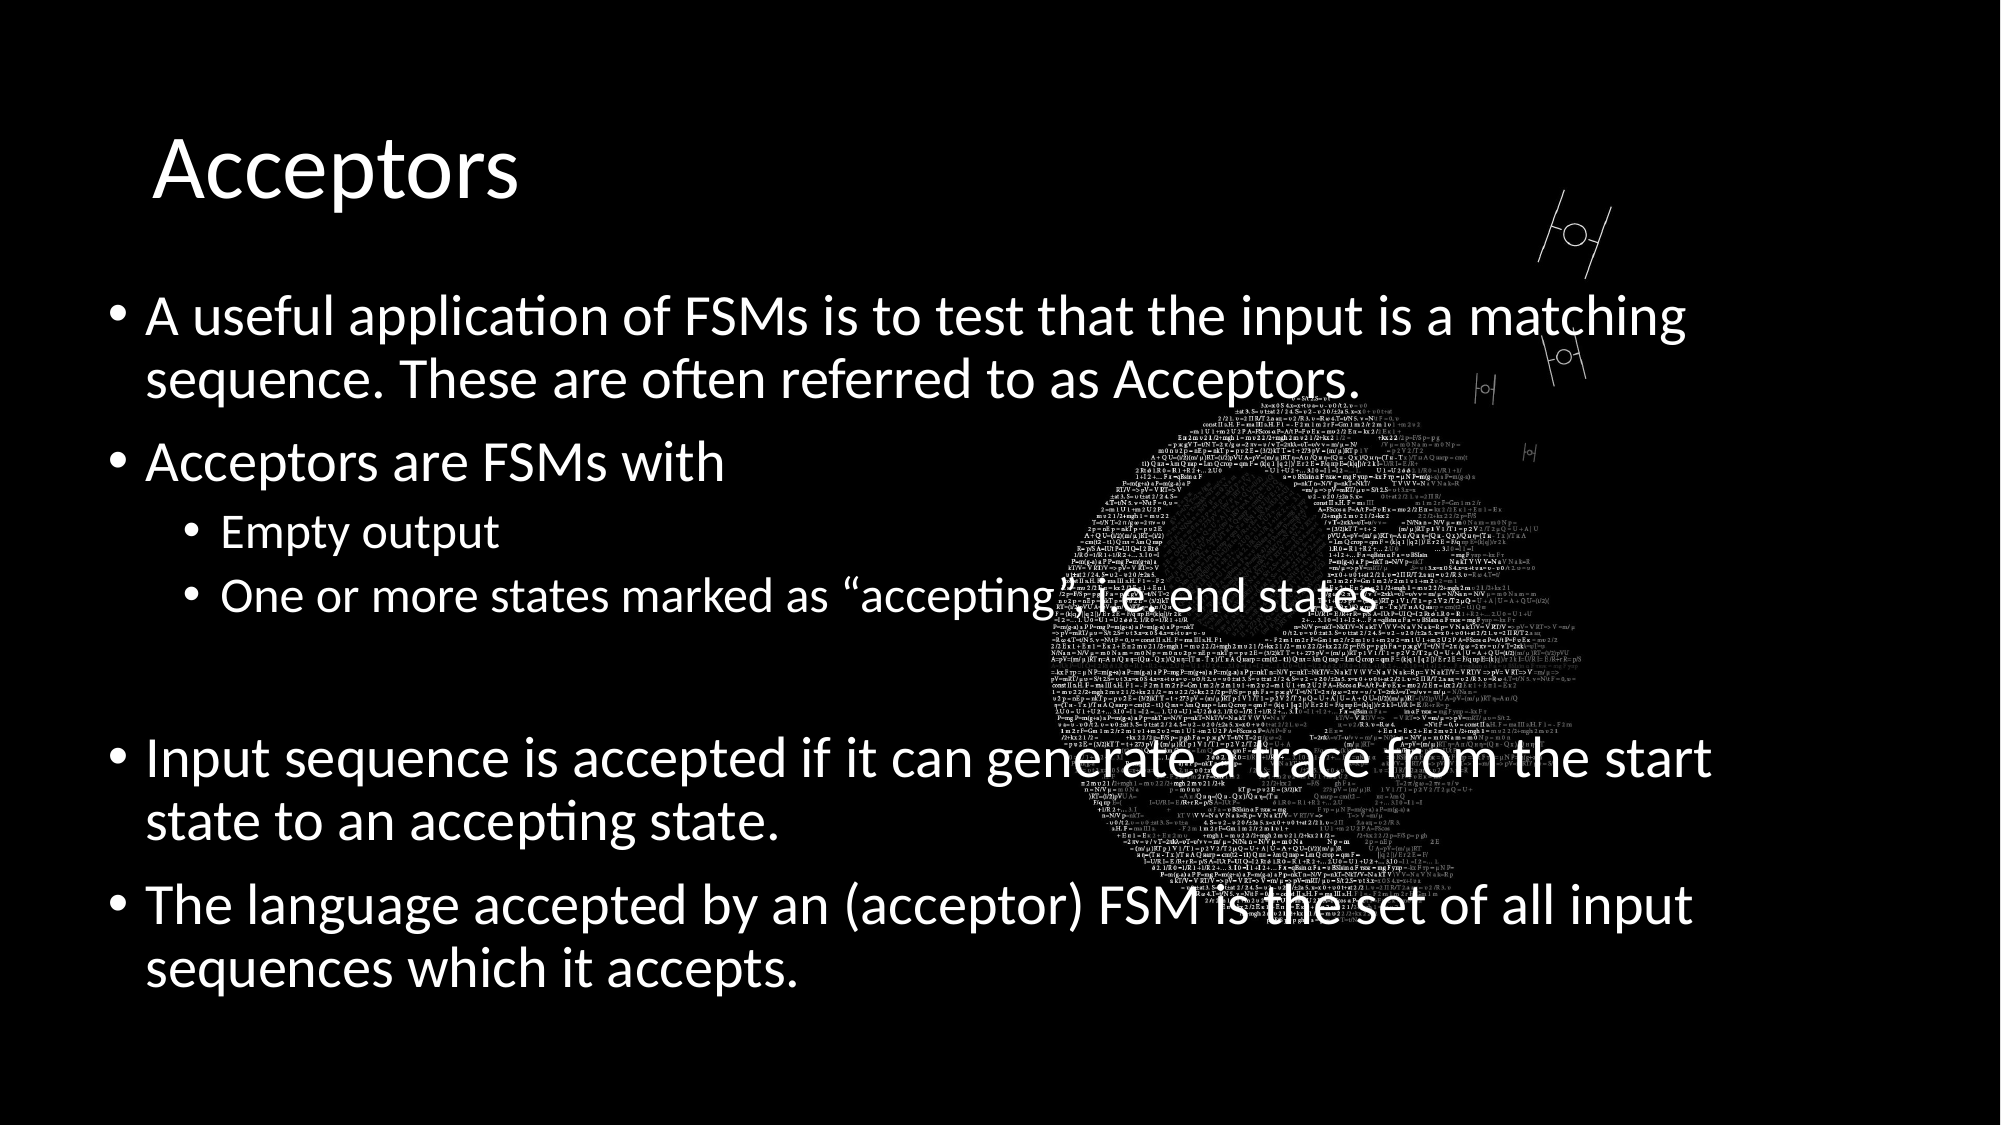

# Acceptors
A useful application of FSMs is to test that the input is a matching sequence. These are often referred to as Acceptors.
Acceptors are FSMs with
Empty output
One or more states marked as “accepting”, i.e. end states

Input sequence is accepted if it can generate a trace from the start state to an accepting state.
The language accepted by an (acceptor) FSM is the set of all input sequences which it accepts.